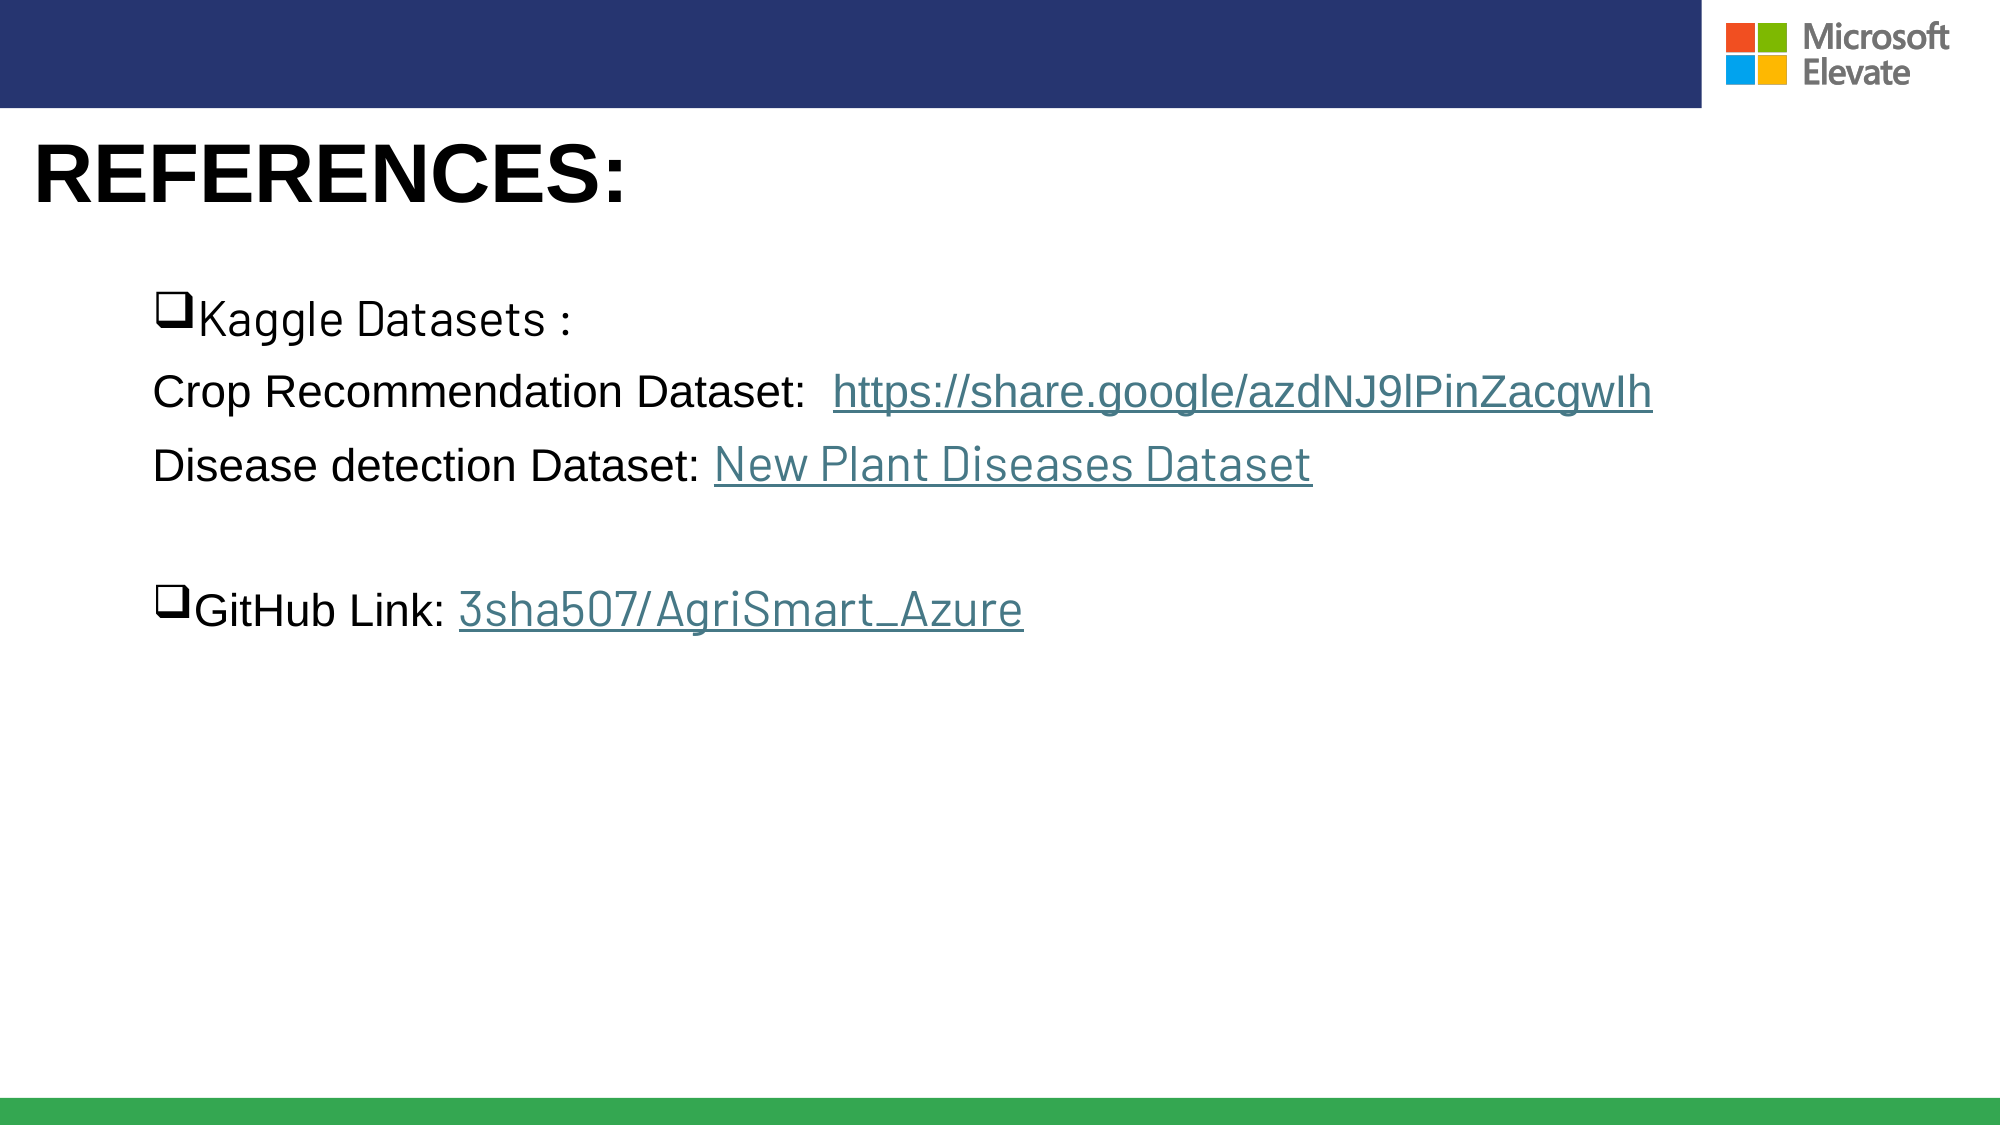

# References:
Kaggle Datasets :
Crop Recommendation Dataset:  https://share.google/azdNJ9lPinZacgwIh
Disease detection Dataset: New Plant Diseases Dataset

GitHub Link: 3sha507/AgriSmart_Azure